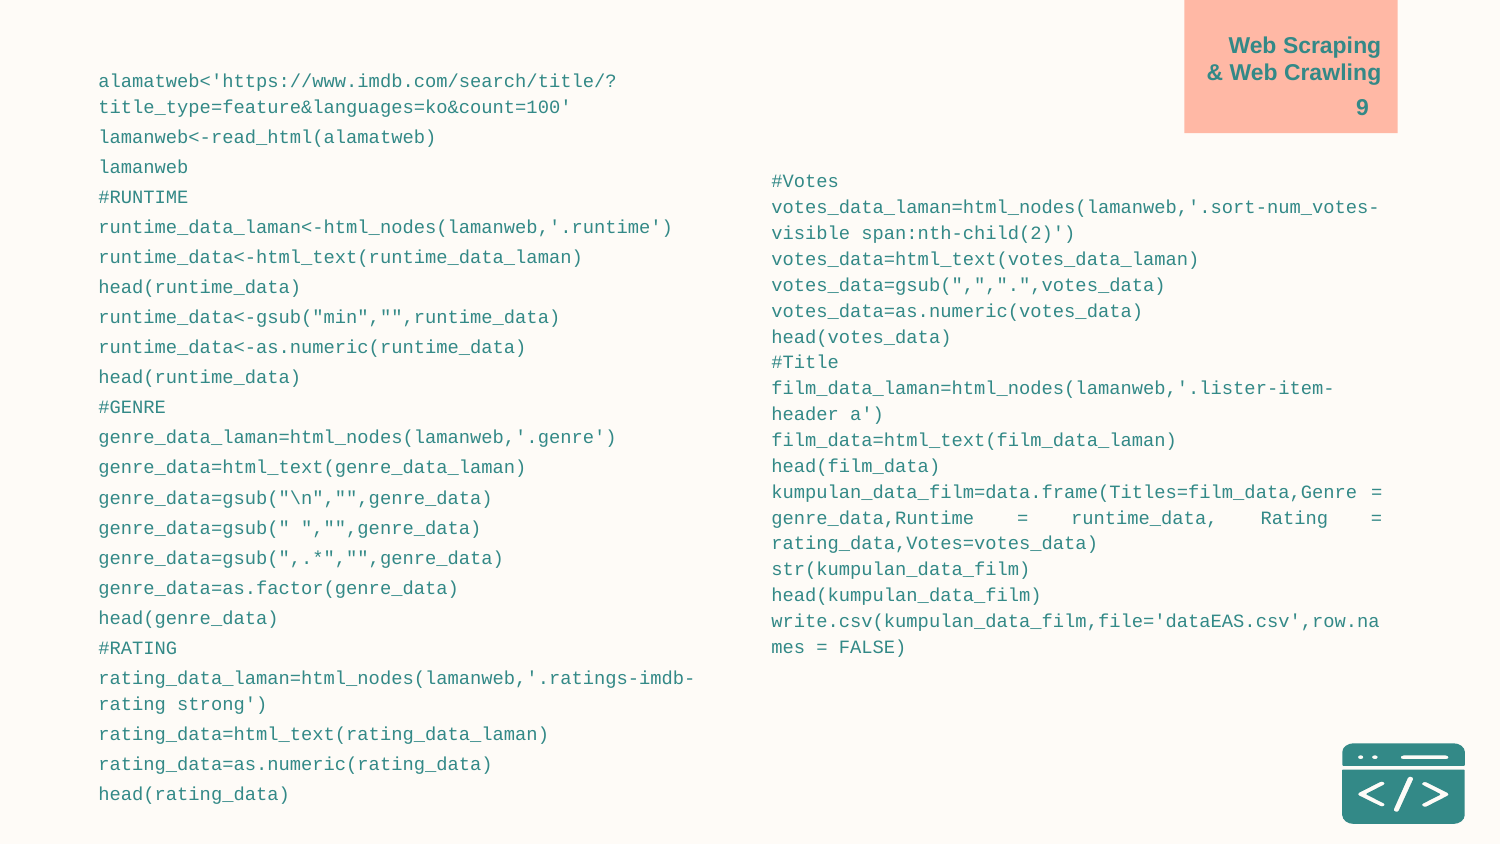

# Web Scraping
& Web Crawling
alamatweb<'https://www.imdb.com/search/title/?title_type=feature&languages=ko&count=100'
lamanweb<-read_html(alamatweb)
lamanweb
#RUNTIME
runtime_data_laman<-html_nodes(lamanweb,'.runtime')
runtime_data<-html_text(runtime_data_laman)
head(runtime_data)
runtime_data<-gsub("min","",runtime_data)
runtime_data<-as.numeric(runtime_data)
head(runtime_data)
#GENRE
genre_data_laman=html_nodes(lamanweb,'.genre')
genre_data=html_text(genre_data_laman)
genre_data=gsub("\n","",genre_data)
genre_data=gsub(" ","",genre_data)
genre_data=gsub(",.*","",genre_data)
genre_data=as.factor(genre_data)
head(genre_data)
#RATING
rating_data_laman=html_nodes(lamanweb,'.ratings-imdb-rating strong')
rating_data=html_text(rating_data_laman)
rating_data=as.numeric(rating_data)
head(rating_data)

9
#Votes
votes_data_laman=html_nodes(lamanweb,'.sort-num_votes-visible span:nth-child(2)')
votes_data=html_text(votes_data_laman)
votes_data=gsub(",",".",votes_data)
votes_data=as.numeric(votes_data)
head(votes_data)
#Title
film_data_laman=html_nodes(lamanweb,'.lister-item-header a')
film_data=html_text(film_data_laman)
head(film_data)
kumpulan_data_film=data.frame(Titles=film_data,Genre = genre_data,Runtime = runtime_data, Rating = rating_data,Votes=votes_data)
str(kumpulan_data_film)
head(kumpulan_data_film)
write.csv(kumpulan_data_film,file='dataEAS.csv',row.names = FALSE)